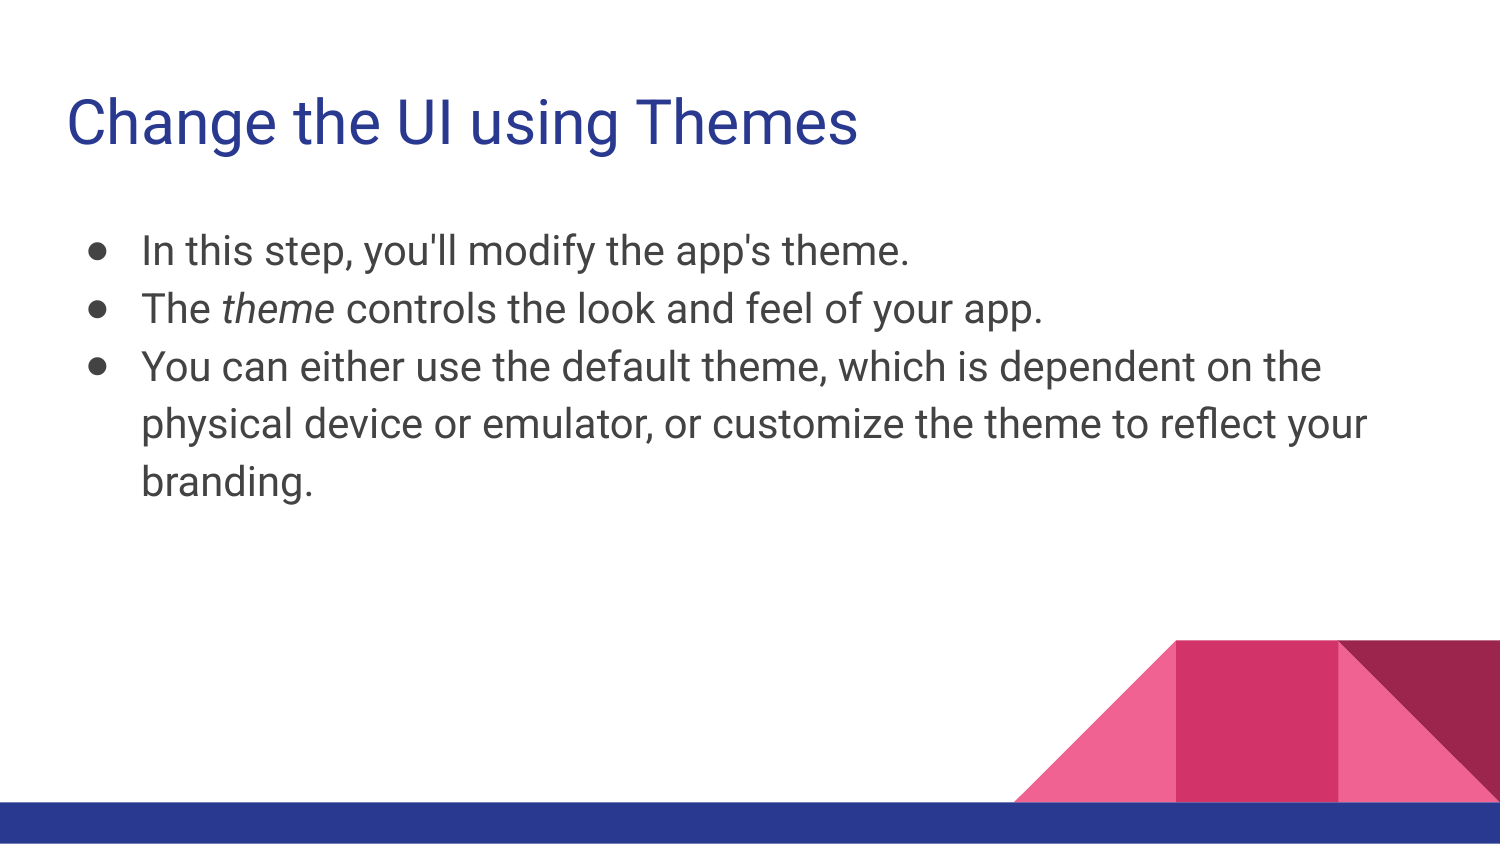

# Change the UI using Themes
In this step, you'll modify the app's theme.
The theme controls the look and feel of your app.
You can either use the default theme, which is dependent on the physical device or emulator, or customize the theme to reflect your branding.